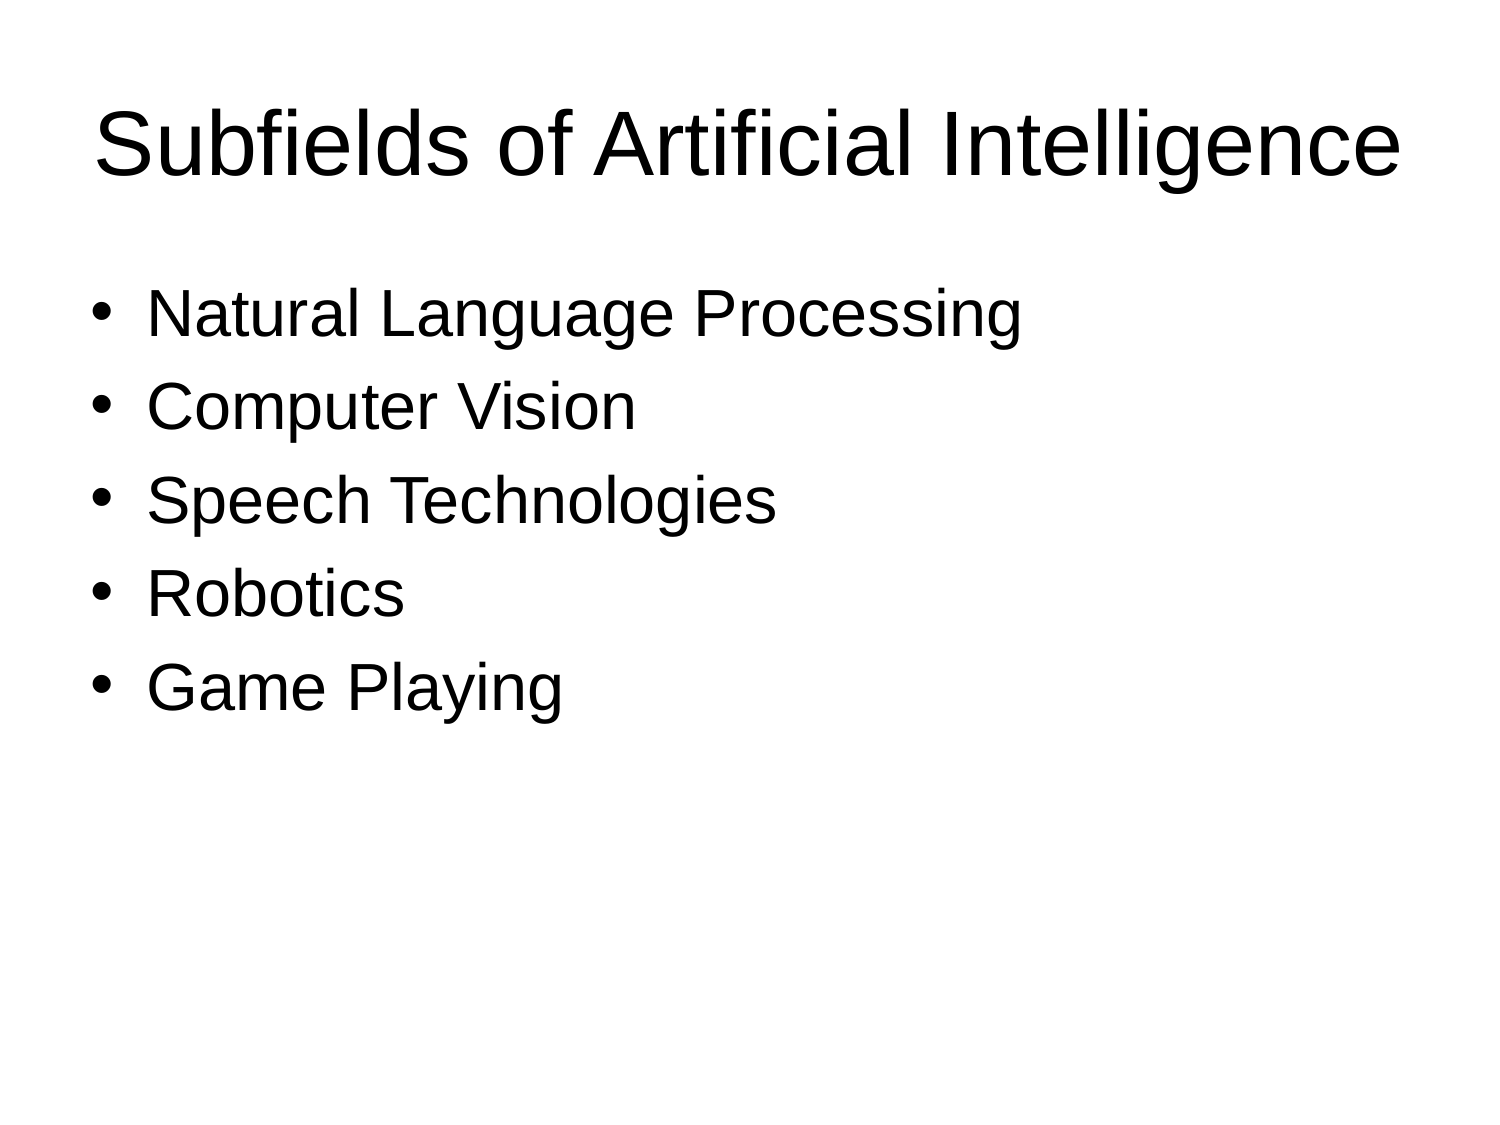

# Subfields of Artificial Intelligence
Natural Language Processing
Computer Vision
Speech Technologies
Robotics
Game Playing